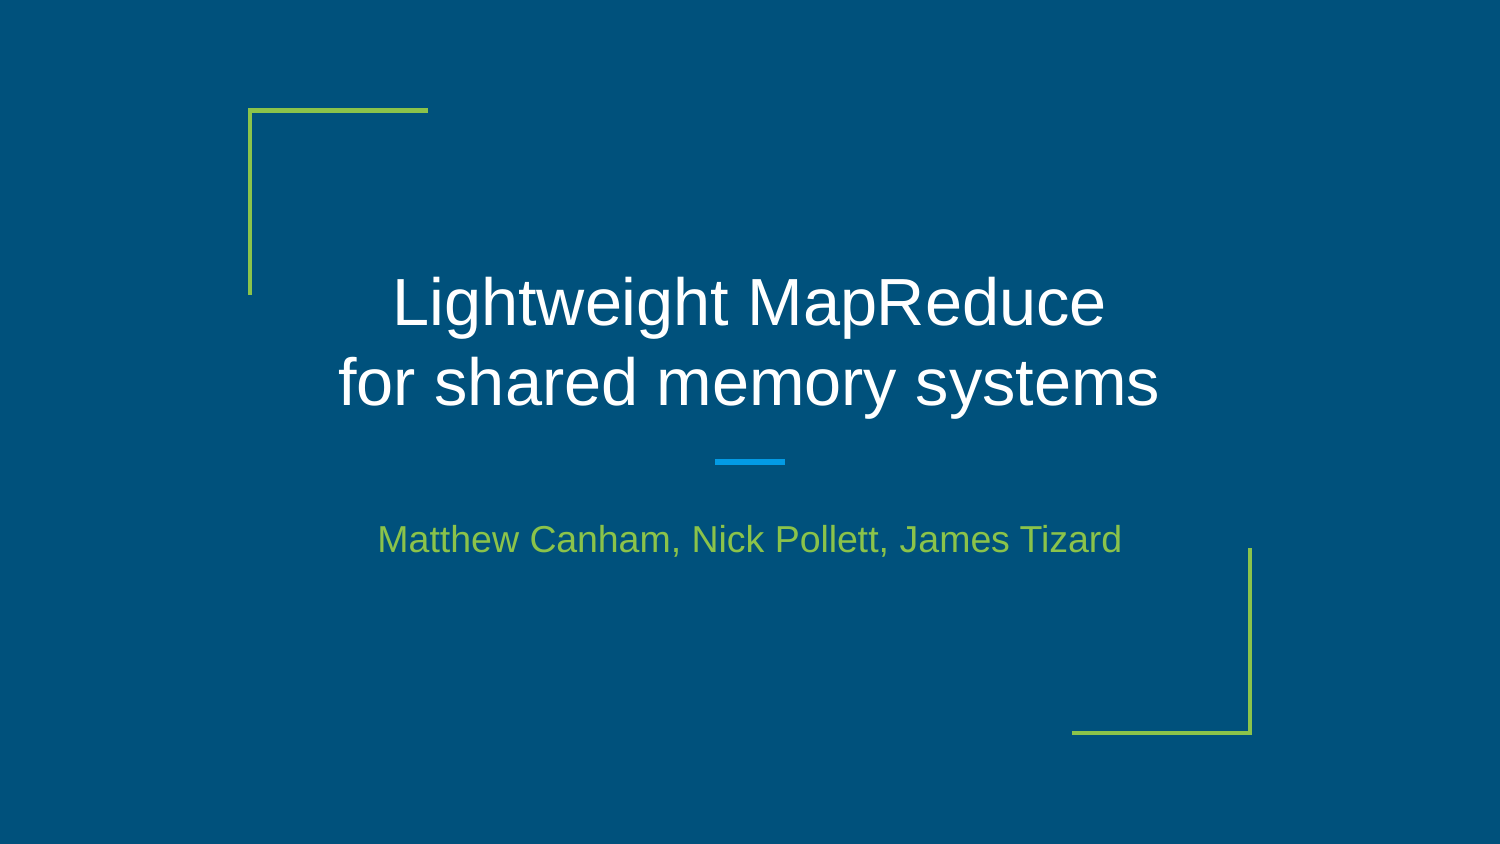

# Lightweight MapReduce for shared memory systems
Matthew Canham, Nick Pollett, James Tizard